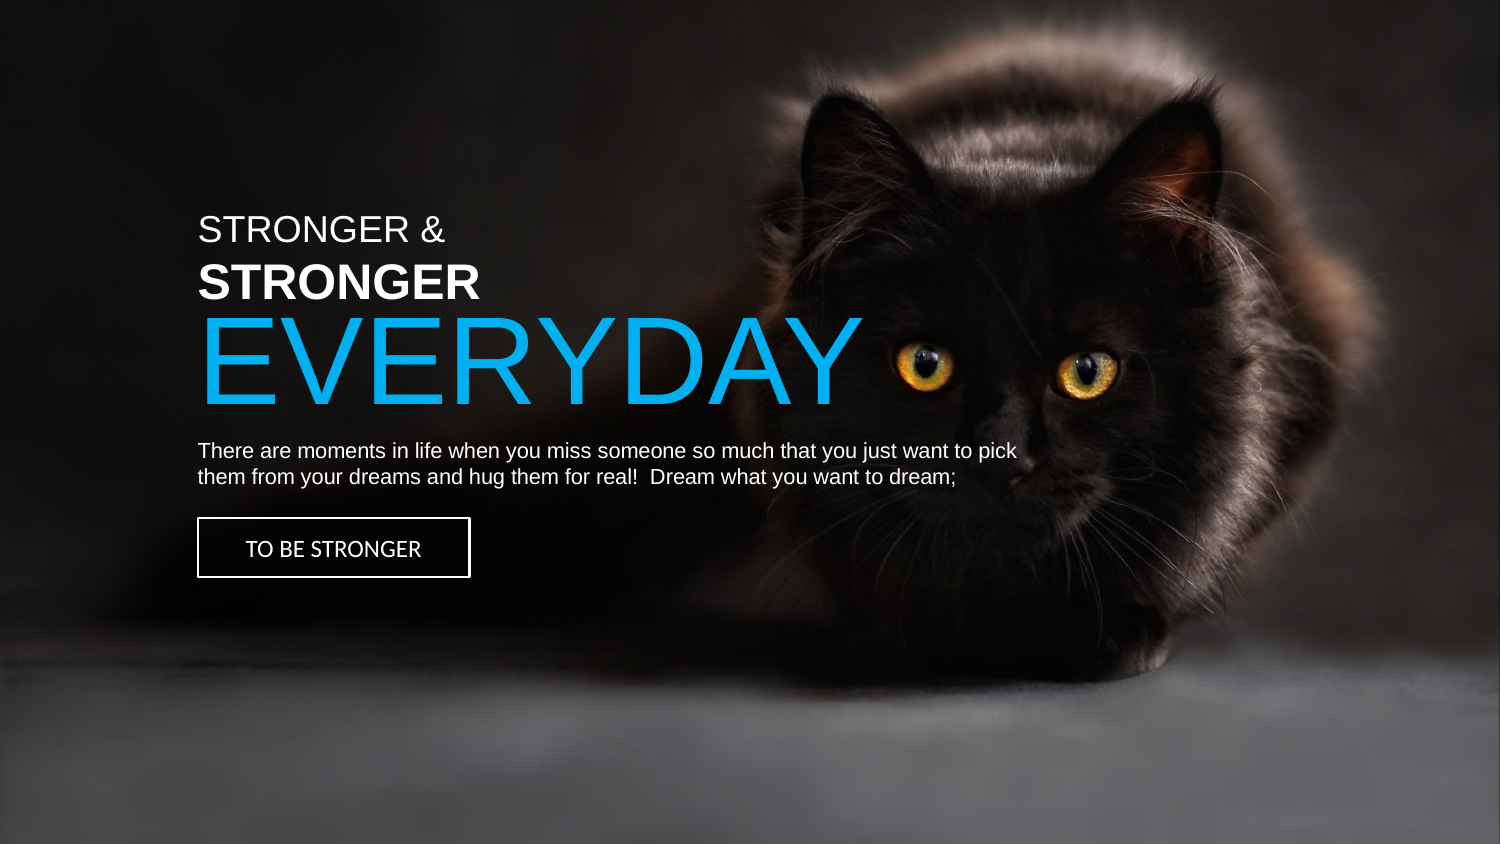

STRONGER & STRONGER
EVERYDAY
There are moments in life when you miss someone so much that you just want to pick them from your dreams and hug them for real!  Dream what you want to dream;
TO BE STRONGER